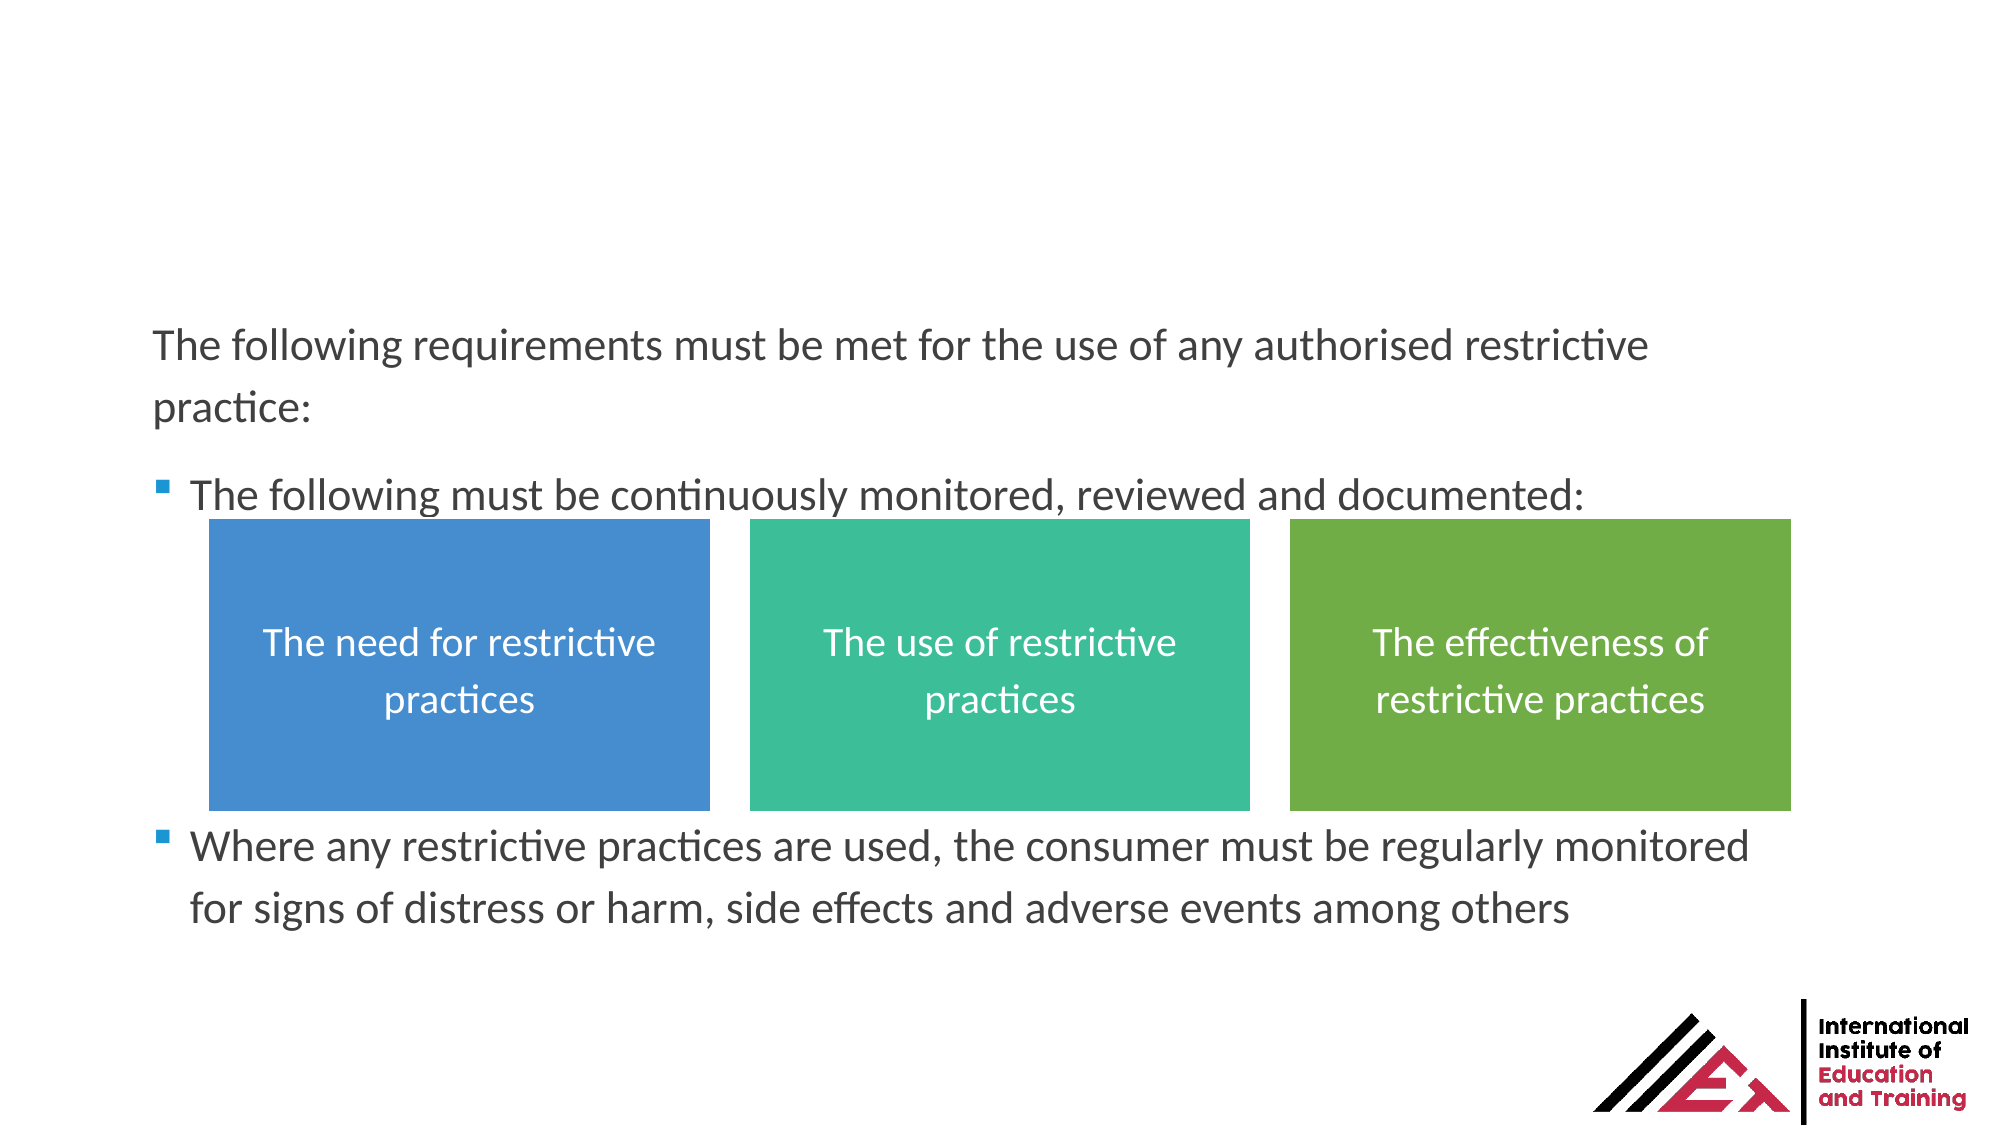

The following requirements must be met for the use of any authorised restrictive practice:
The following must be continuously monitored, reviewed and documented:

Where any restrictive practices are used, the consumer must be regularly monitored for signs of distress or harm, side effects and adverse events among others

The need for restrictive practices
The use of restrictive practices
The effectiveness of restrictive practices